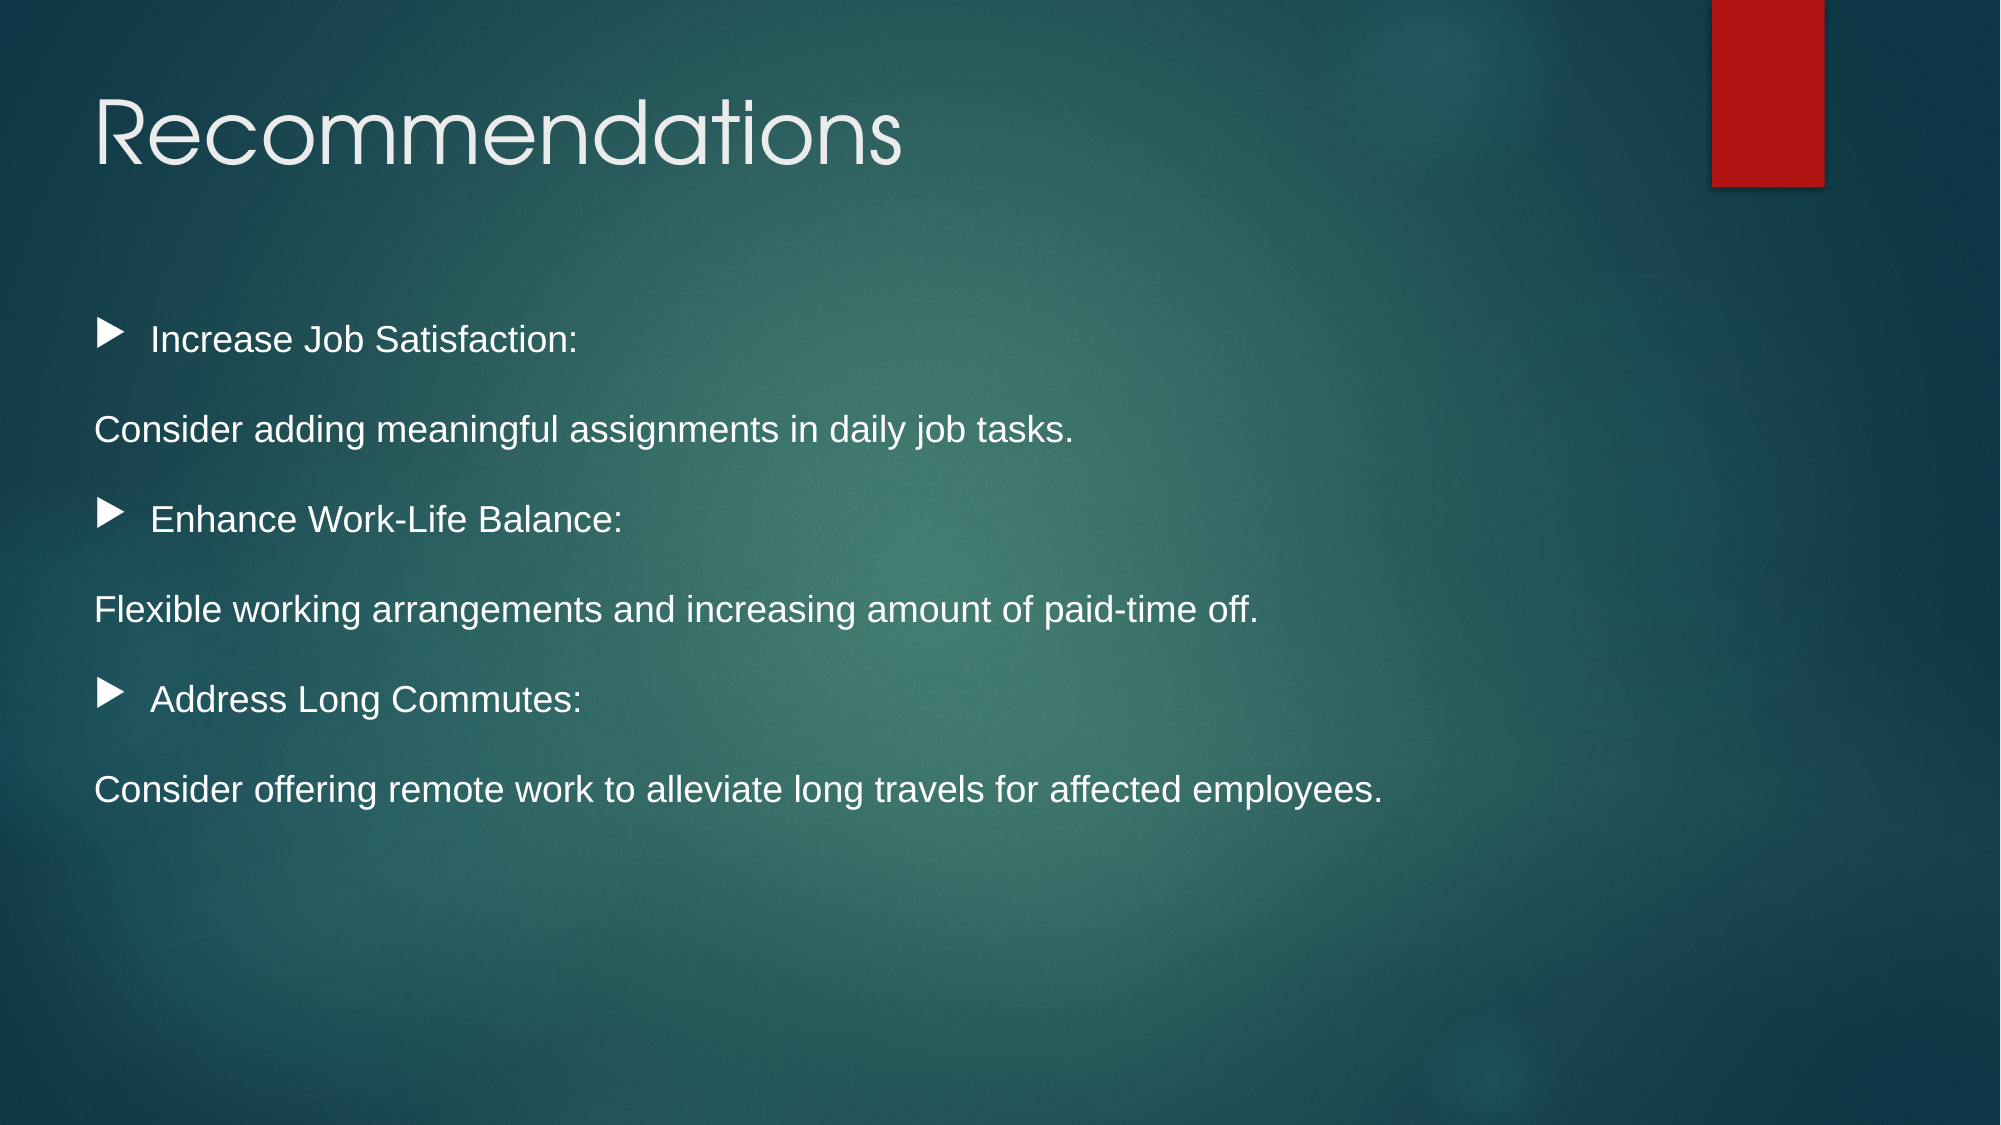

# Recommendations
Increase Job Satisfaction:

Consider adding meaningful assignments in daily job tasks.

Enhance Work-Life Balance:

Flexible working arrangements and increasing amount of paid-time off.

Address Long Commutes:

Consider offering remote work to alleviate long travels for affected employees.